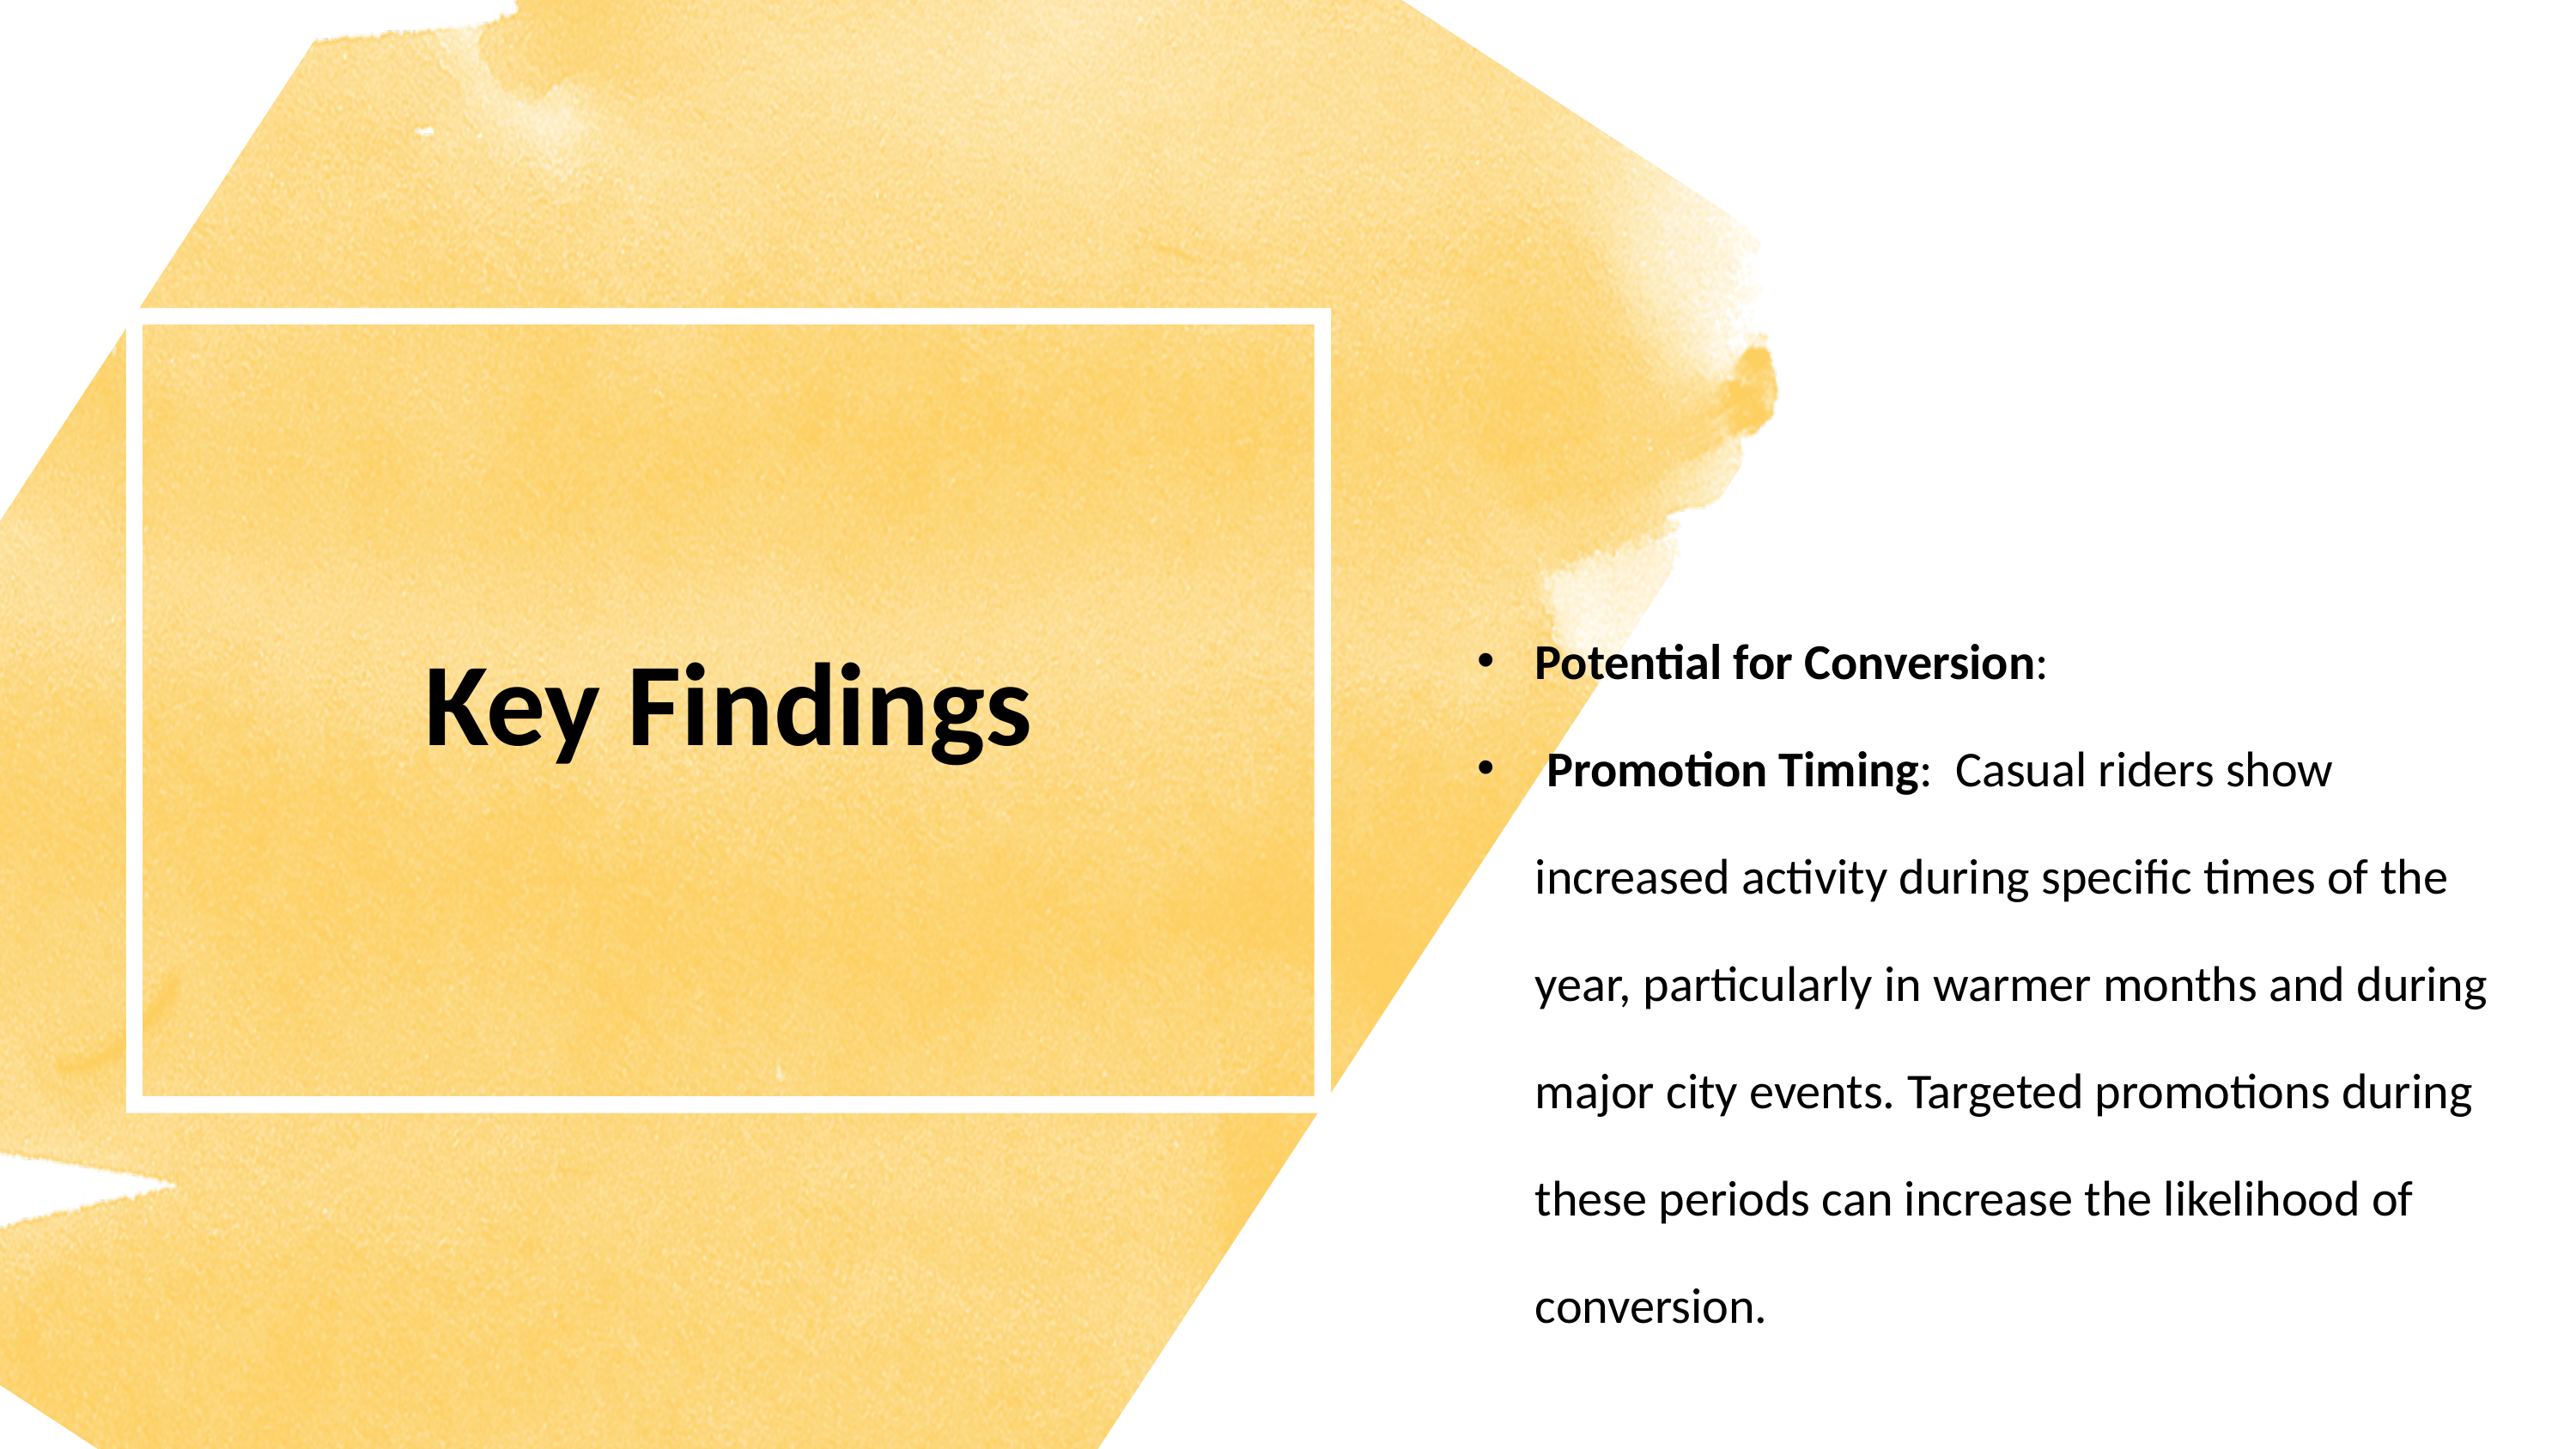

Potential for Conversion:
 Promotion Timing:  Casual riders show increased activity during specific times of the year, particularly in warmer months and during major city events. Targeted promotions during these periods can increase the likelihood of conversion.

Key Findings